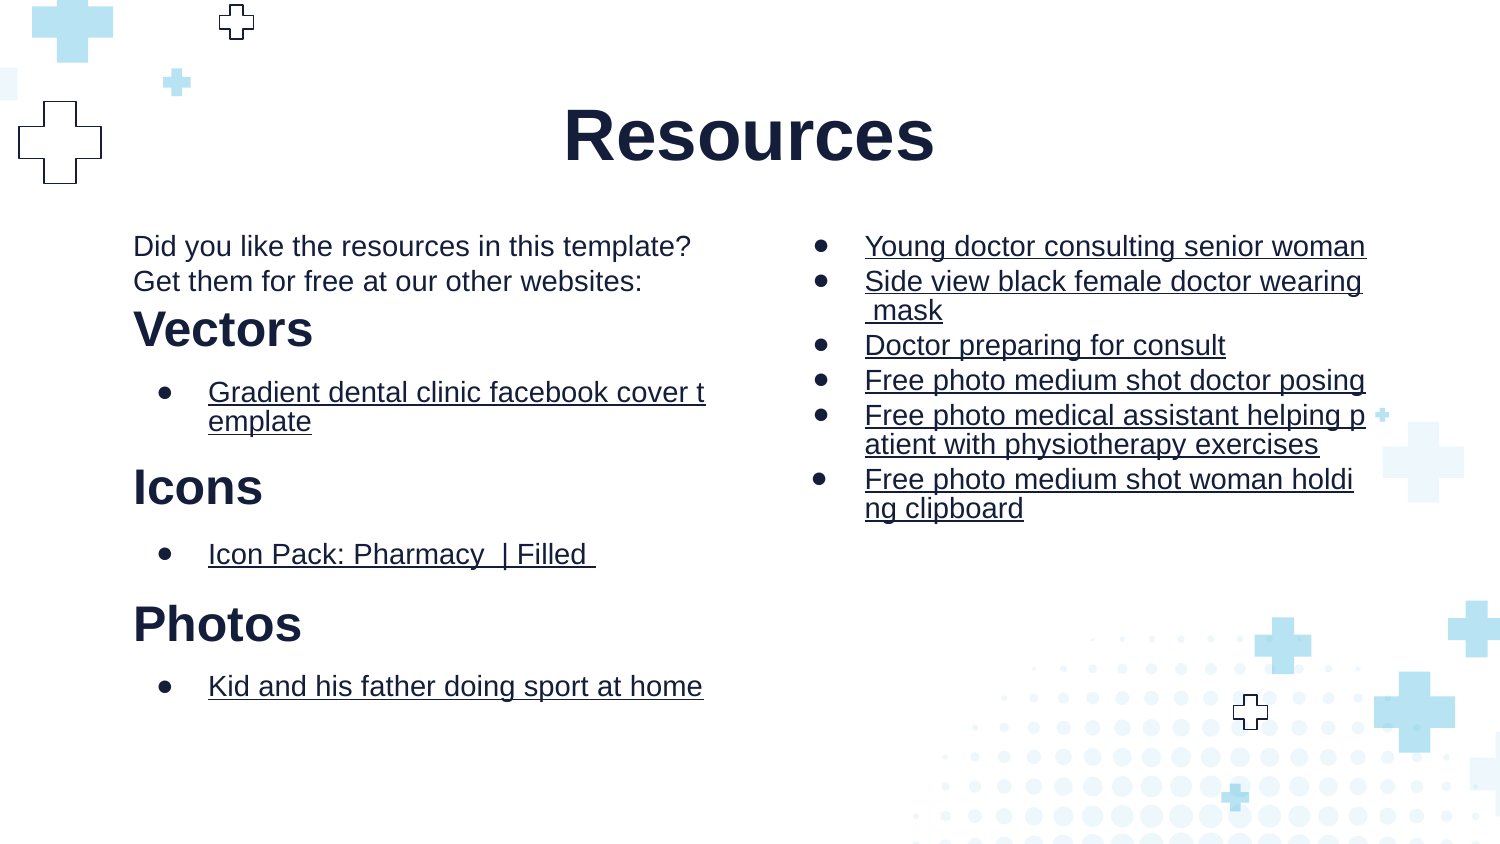

# Resources
Did you like the resources in this template? Get them for free at our other websites:
Vectors
Gradient dental clinic facebook cover template
Icons
Icon Pack: Pharmacy  | Filled
Photos
Kid and his father doing sport at home

Young doctor consulting senior woman
Side view black female doctor wearing mask
Doctor preparing for consult
Free photo medium shot doctor posing
Free photo medical assistant helping patient with physiotherapy exercises
Free photo medium shot woman holding clipboard